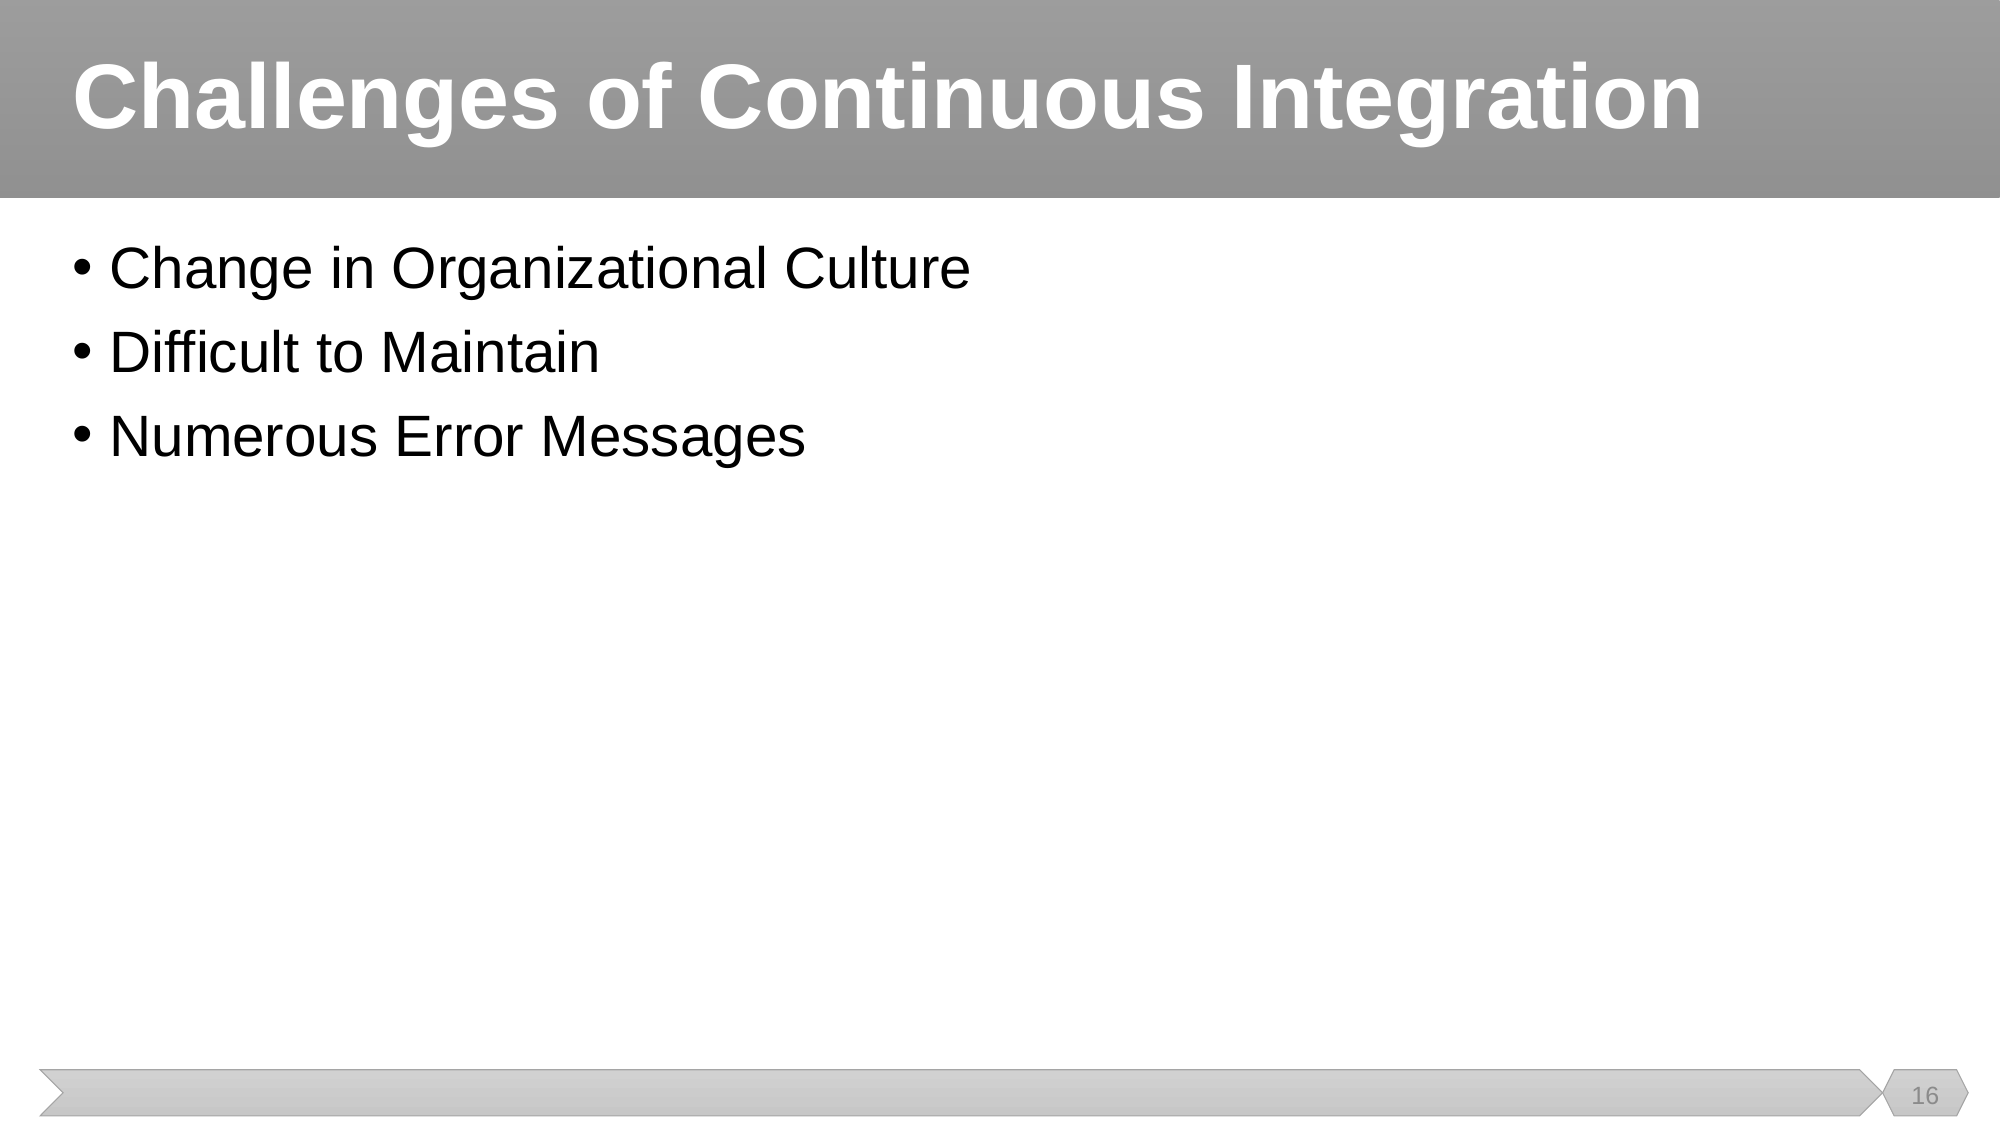

# Challenges of Continuous Integration
Change in Organizational Culture
Difficult to Maintain
Numerous Error Messages

16